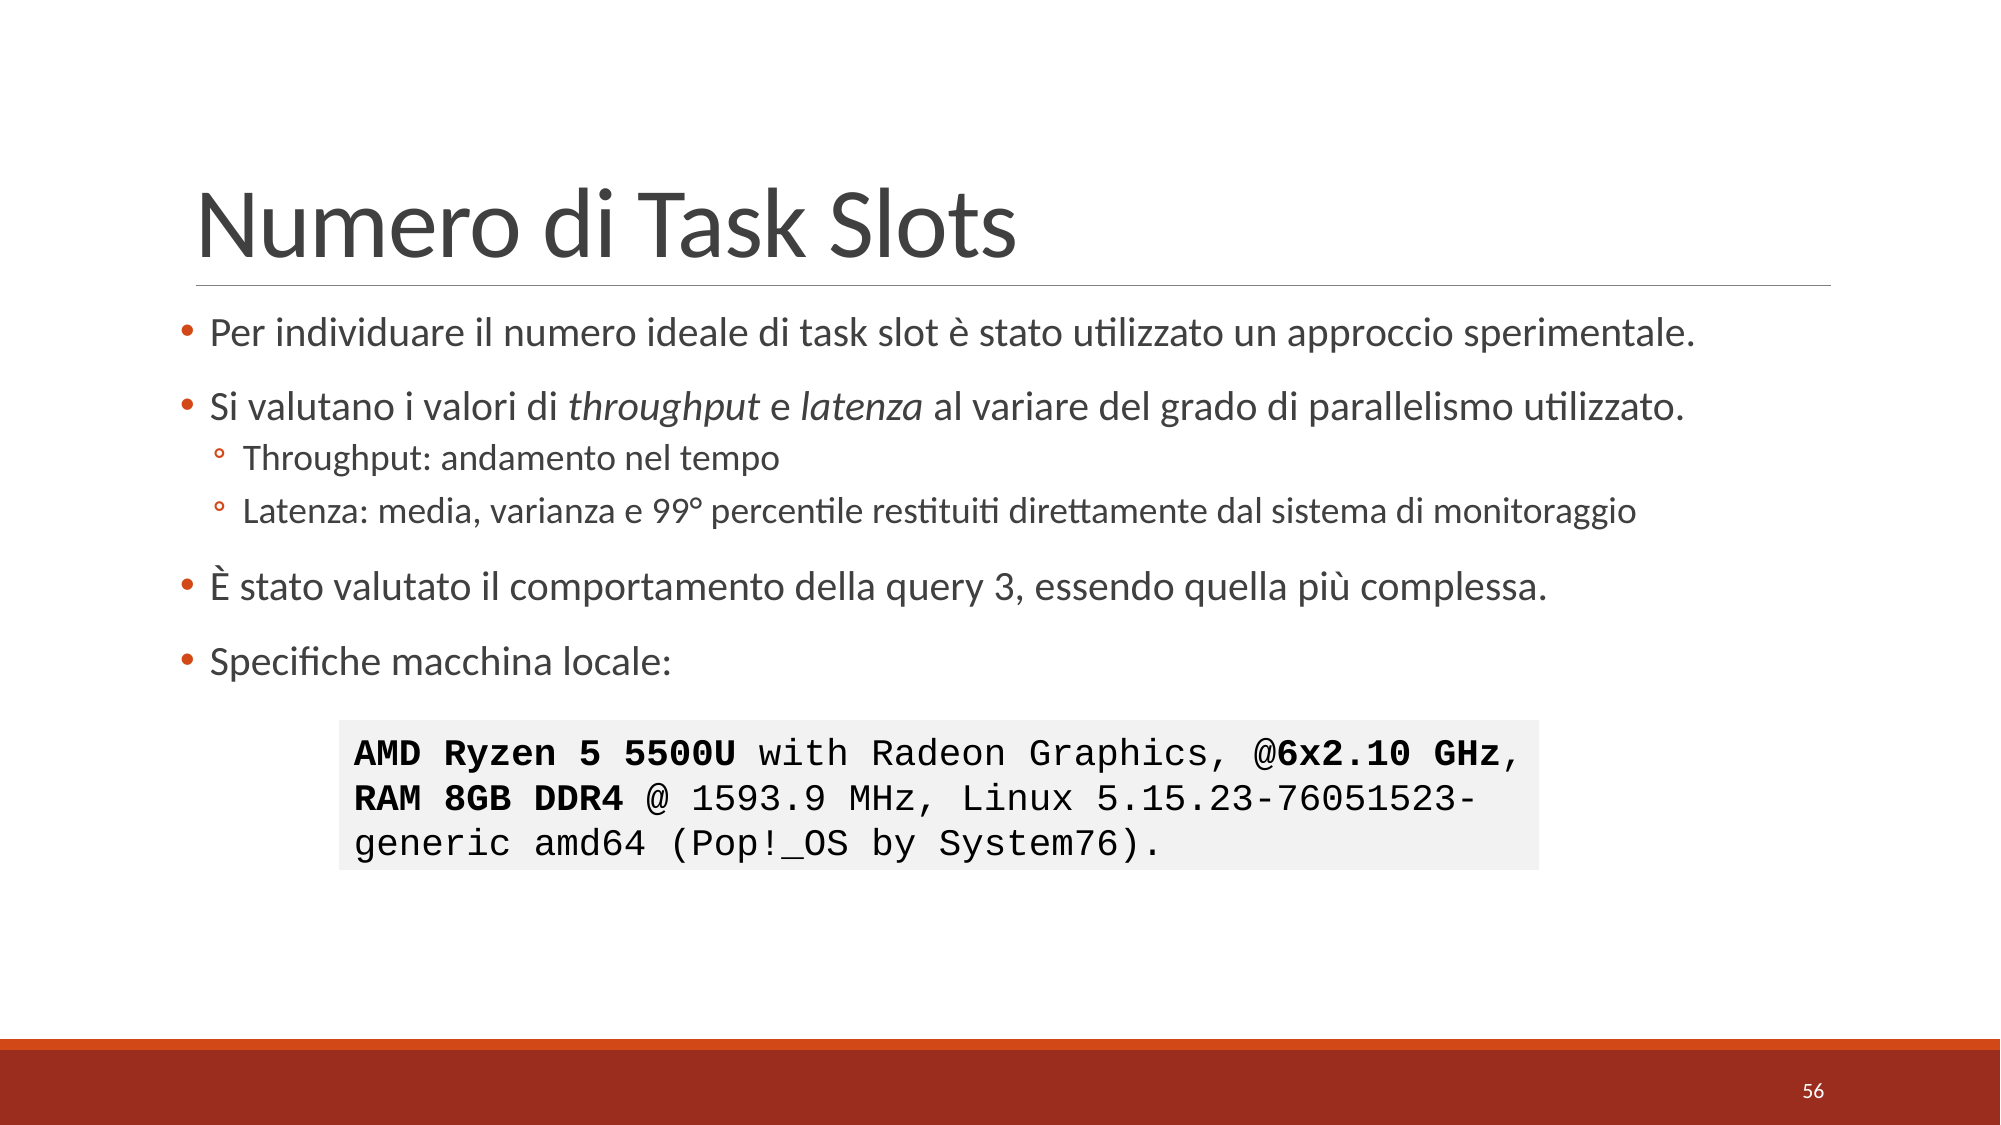

# Numero di Task Slots
Per individuare il numero ideale di task slot è stato utilizzato un approccio sperimentale.
Si valutano i valori di throughput e latenza al variare del grado di parallelismo utilizzato.
Throughput: andamento nel tempo
Latenza: media, varianza e 99° percentile restituiti direttamente dal sistema di monitoraggio
È stato valutato il comportamento della query 3, essendo quella più complessa.
Specifiche macchina locale:
AMD Ryzen 5 5500U with Radeon Graphics, @6x2.10 GHz, RAM 8GB DDR4 @ 1593.9 MHz, Linux 5.15.23-76051523-generic amd64 (Pop!_OS by System76).
56